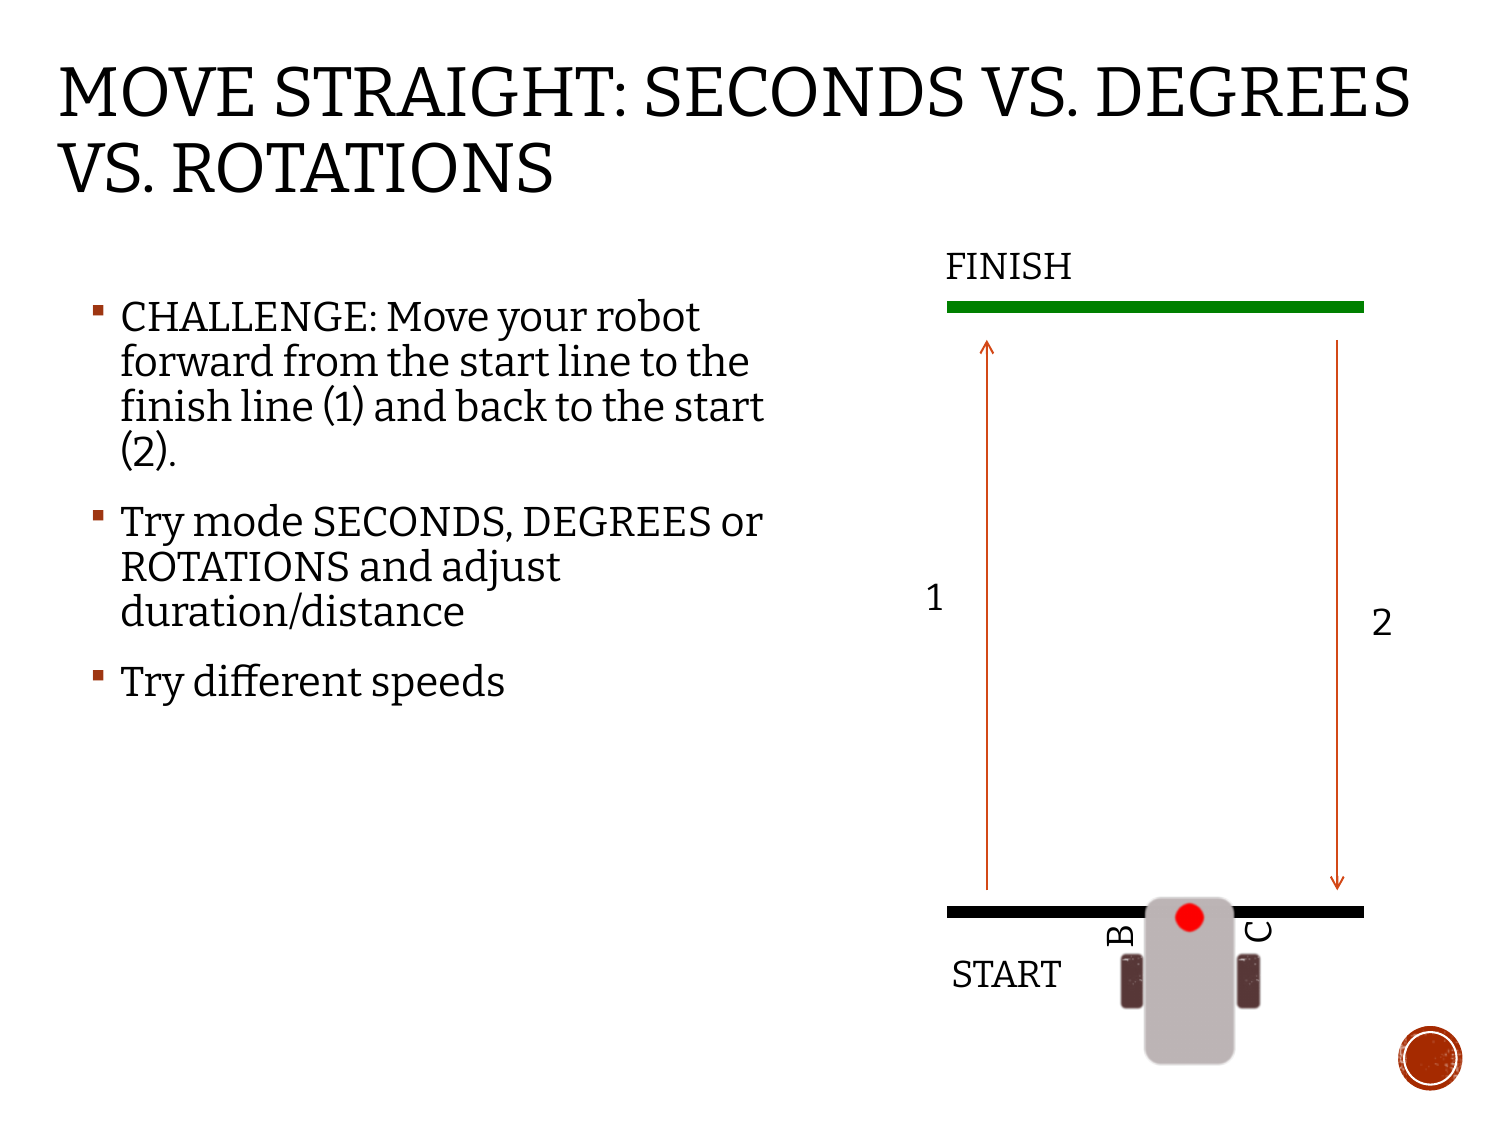

# Move Straight: Seconds vs. degrees vs. rotations
FINISH
CHALLENGE: Move your robot forward from the start line to the finish line (1) and back to the start (2).
Try mode SECONDS, DEGREES or ROTATIONS and adjust duration/distance
Try different speeds

1
2
B

C
START